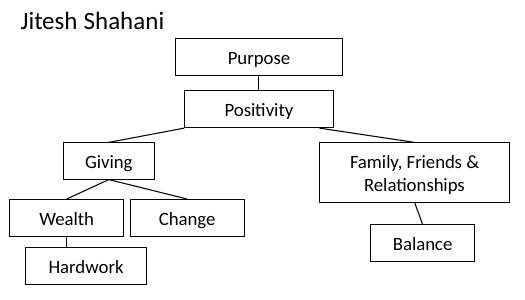

# Jitesh Shahani
Purpose
Positivity
Giving
Family, Friends & Relationships
Wealth
Change
Balance
Hardwork